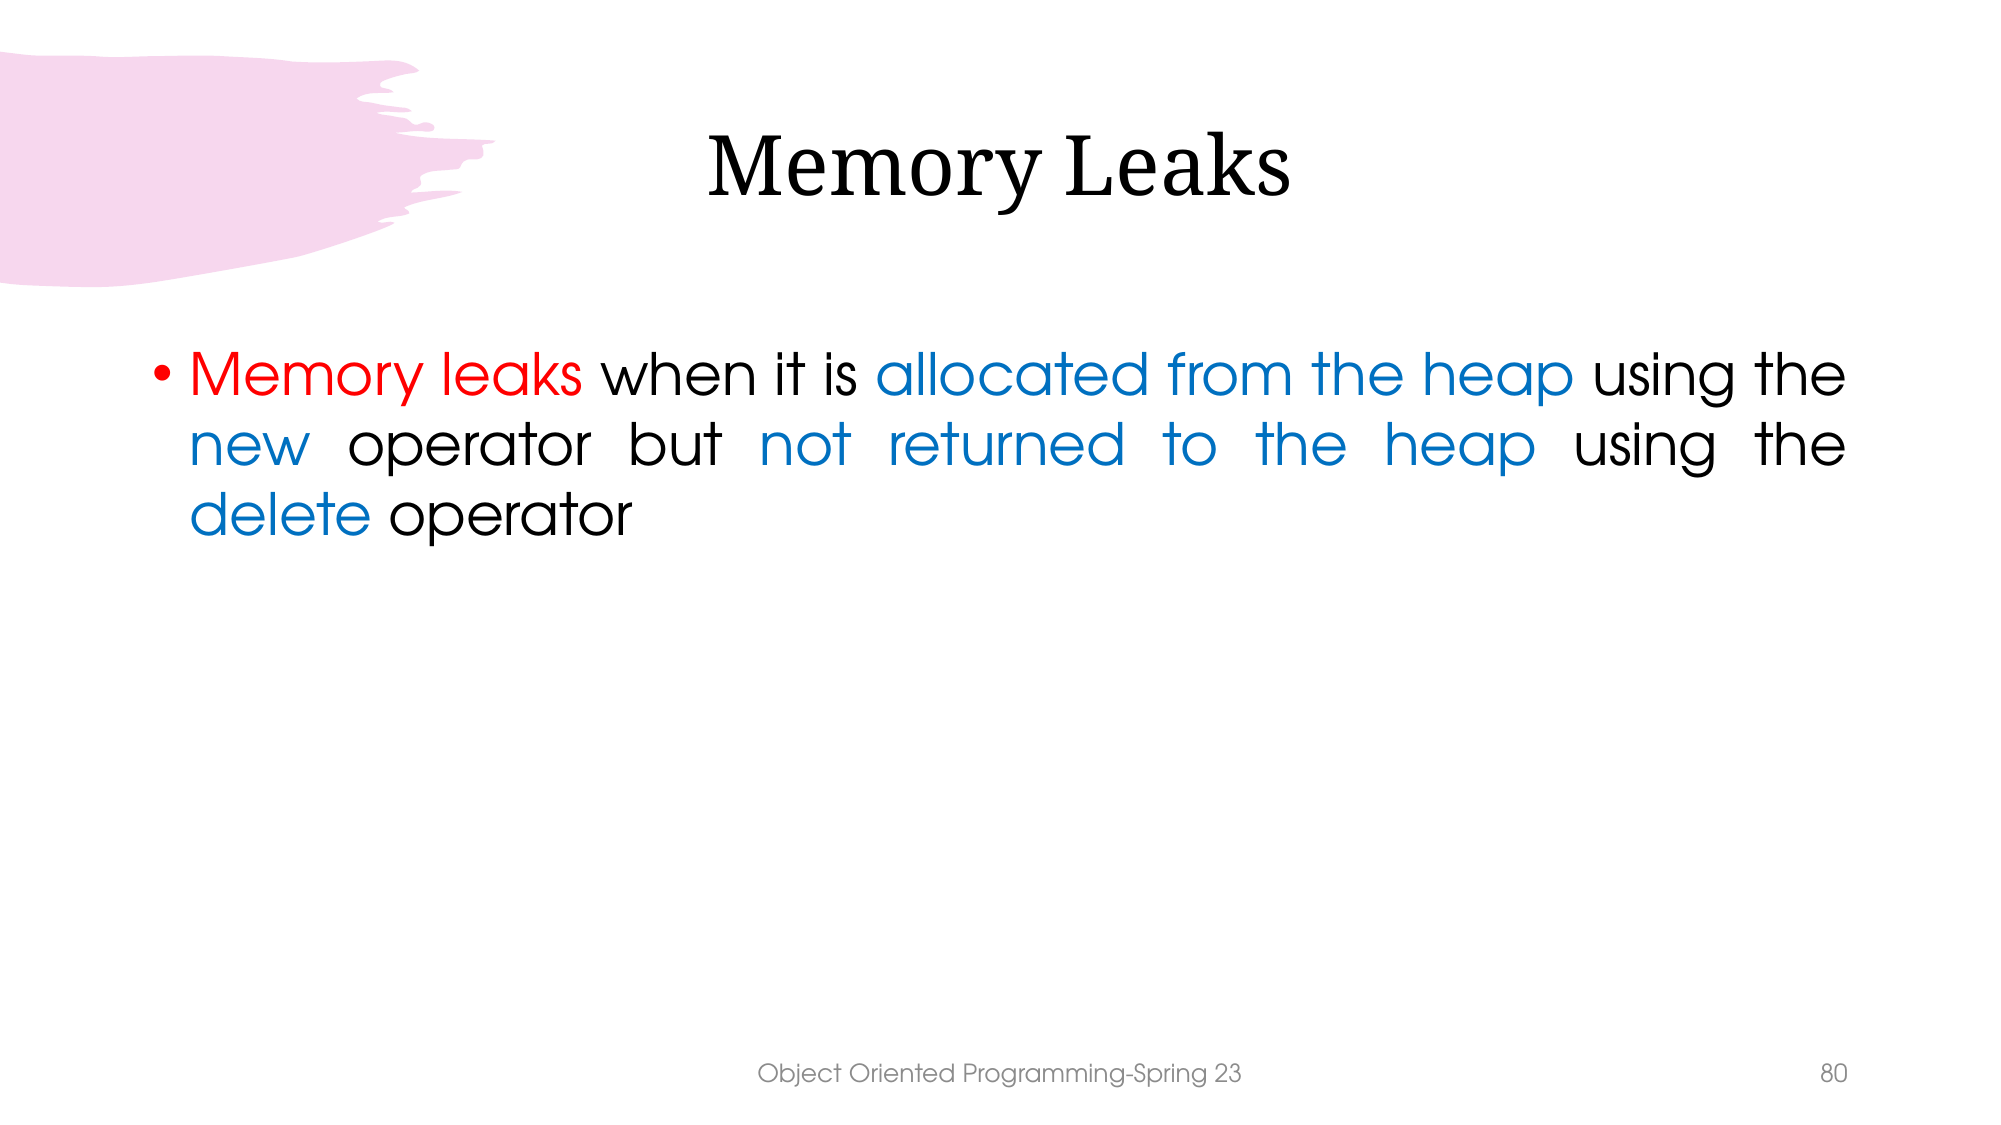

# Memory Leaks
Memory leaks when it is allocated from the heap using the new operator but not returned to the heap using the delete operator

Object Oriented Programming-Spring 23
80